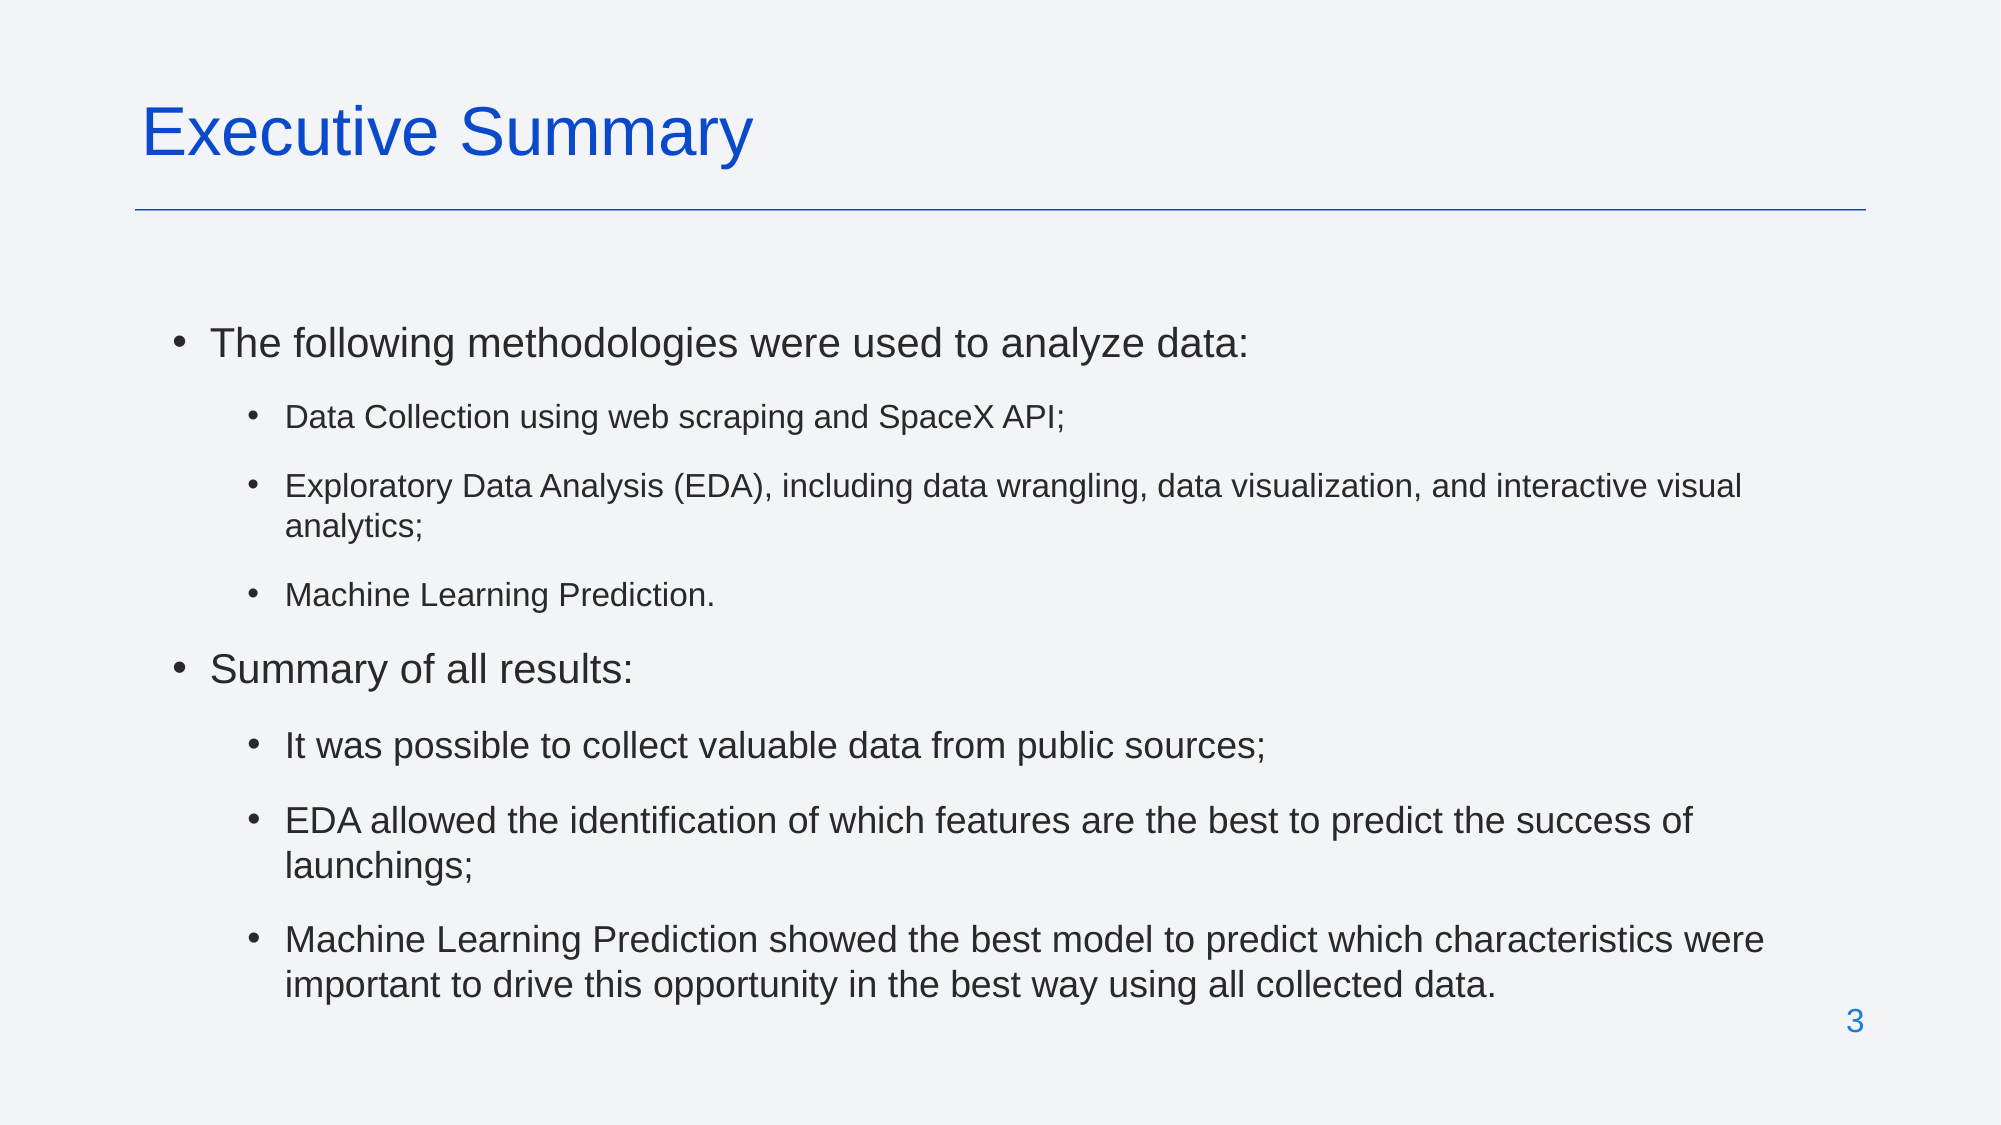

Executive Summary
The following methodologies were used to analyze data:
Data Collection using web scraping and SpaceX API;
Exploratory Data Analysis (EDA), including data wrangling, data visualization, and interactive visual analytics;
Machine Learning Prediction.
Summary of all results:
It was possible to collect valuable data from public sources;
EDA allowed the identification of which features are the best to predict the success of launchings;
Machine Learning Prediction showed the best model to predict which characteristics were important to drive this opportunity in the best way using all collected data.
3